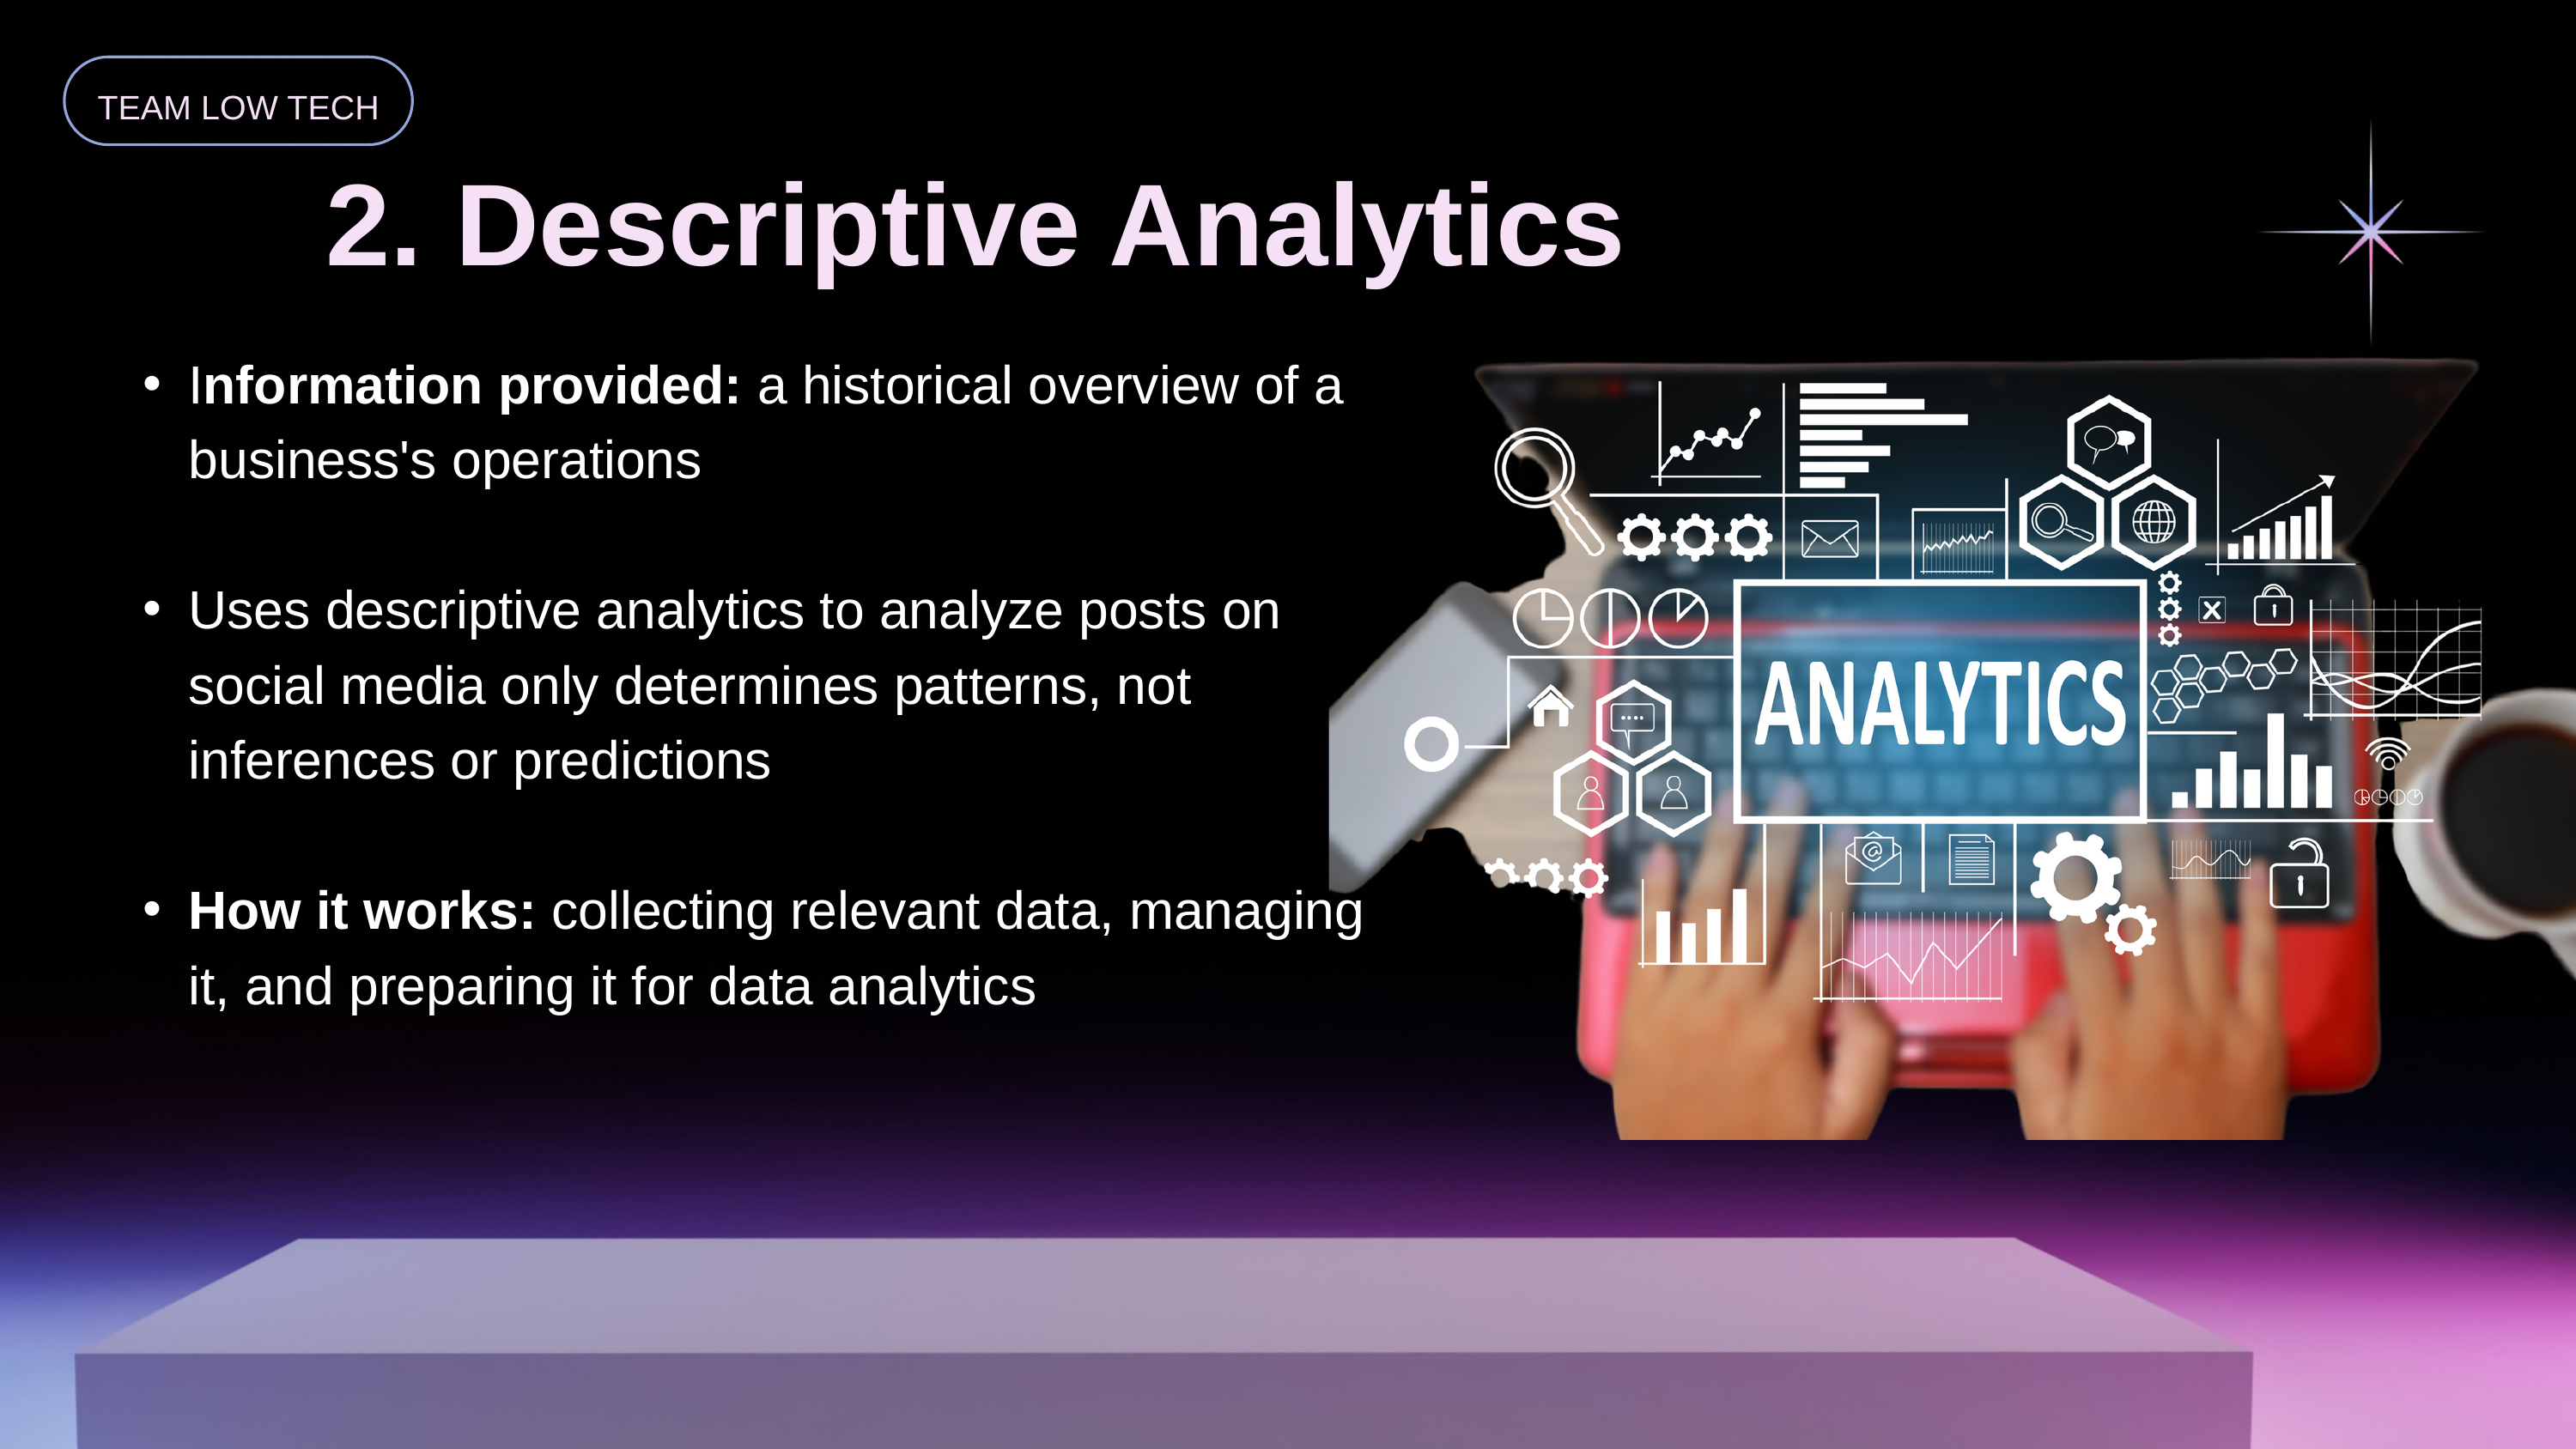

TEAM LOW TECH

2. Descriptive Analytics

Information provided: a historical overview of a business's operations

Uses descriptive analytics to analyze posts on social media only determines patterns, not inferences or predictions

How it works: collecting relevant data, managing it, and preparing it for data analytics